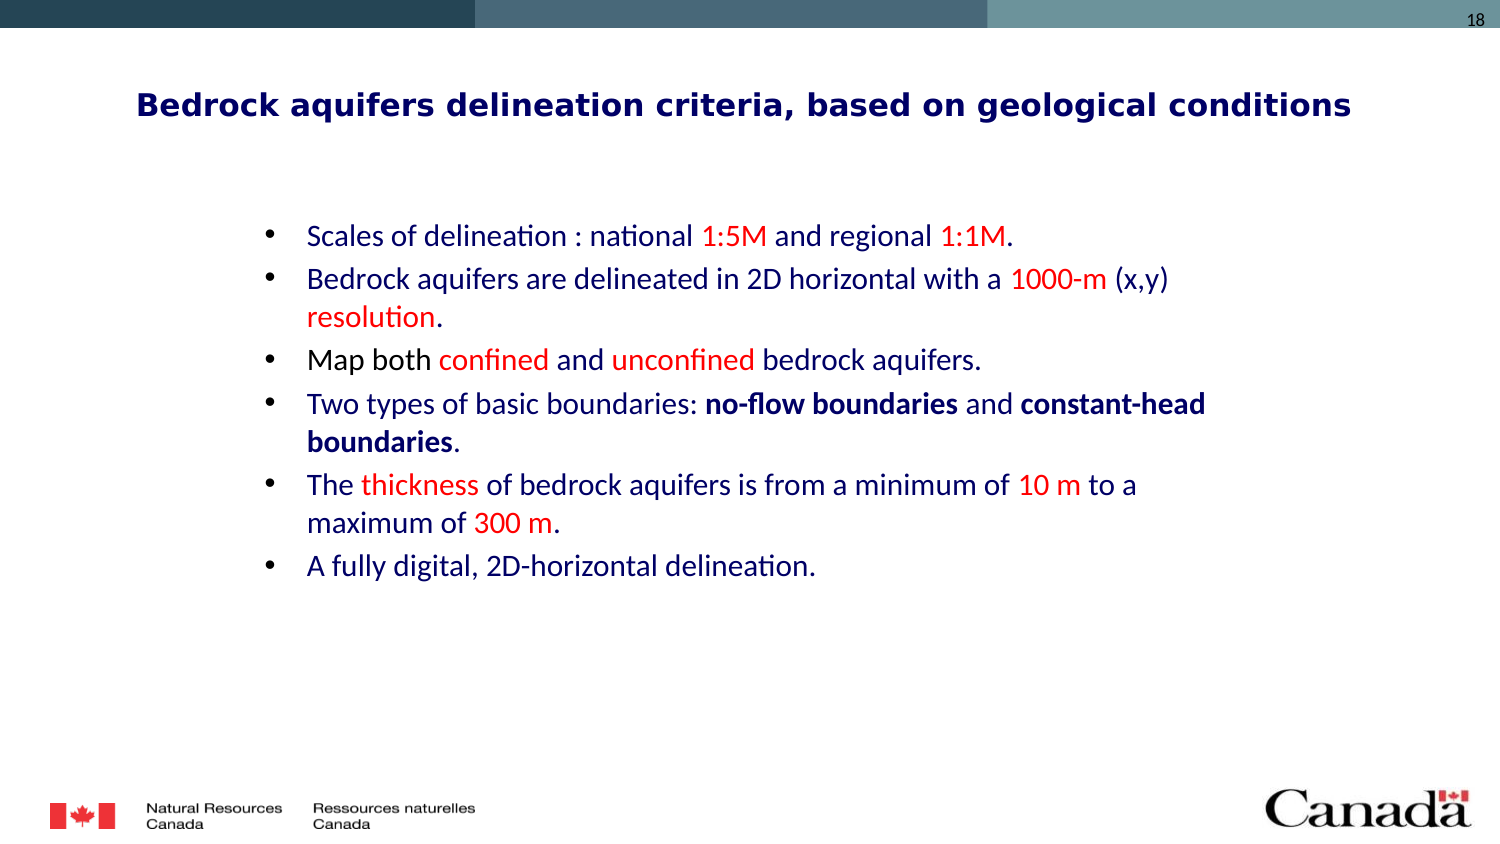

# Bedrock aquifers delineation criteria, based on geological conditions

Scales of delineation : national 1:5M and regional 1:1M.
Bedrock aquifers are delineated in 2D horizontal with a 1000-m (x,y) resolution.
Map both confined and unconfined bedrock aquifers.
Two types of basic boundaries: no-ﬂow boundaries and constant-head boundaries.
The thickness of bedrock aquifers is from a minimum of 10 m to a maximum of 300 m.
A fully digital, 2D-horizontal delineation.